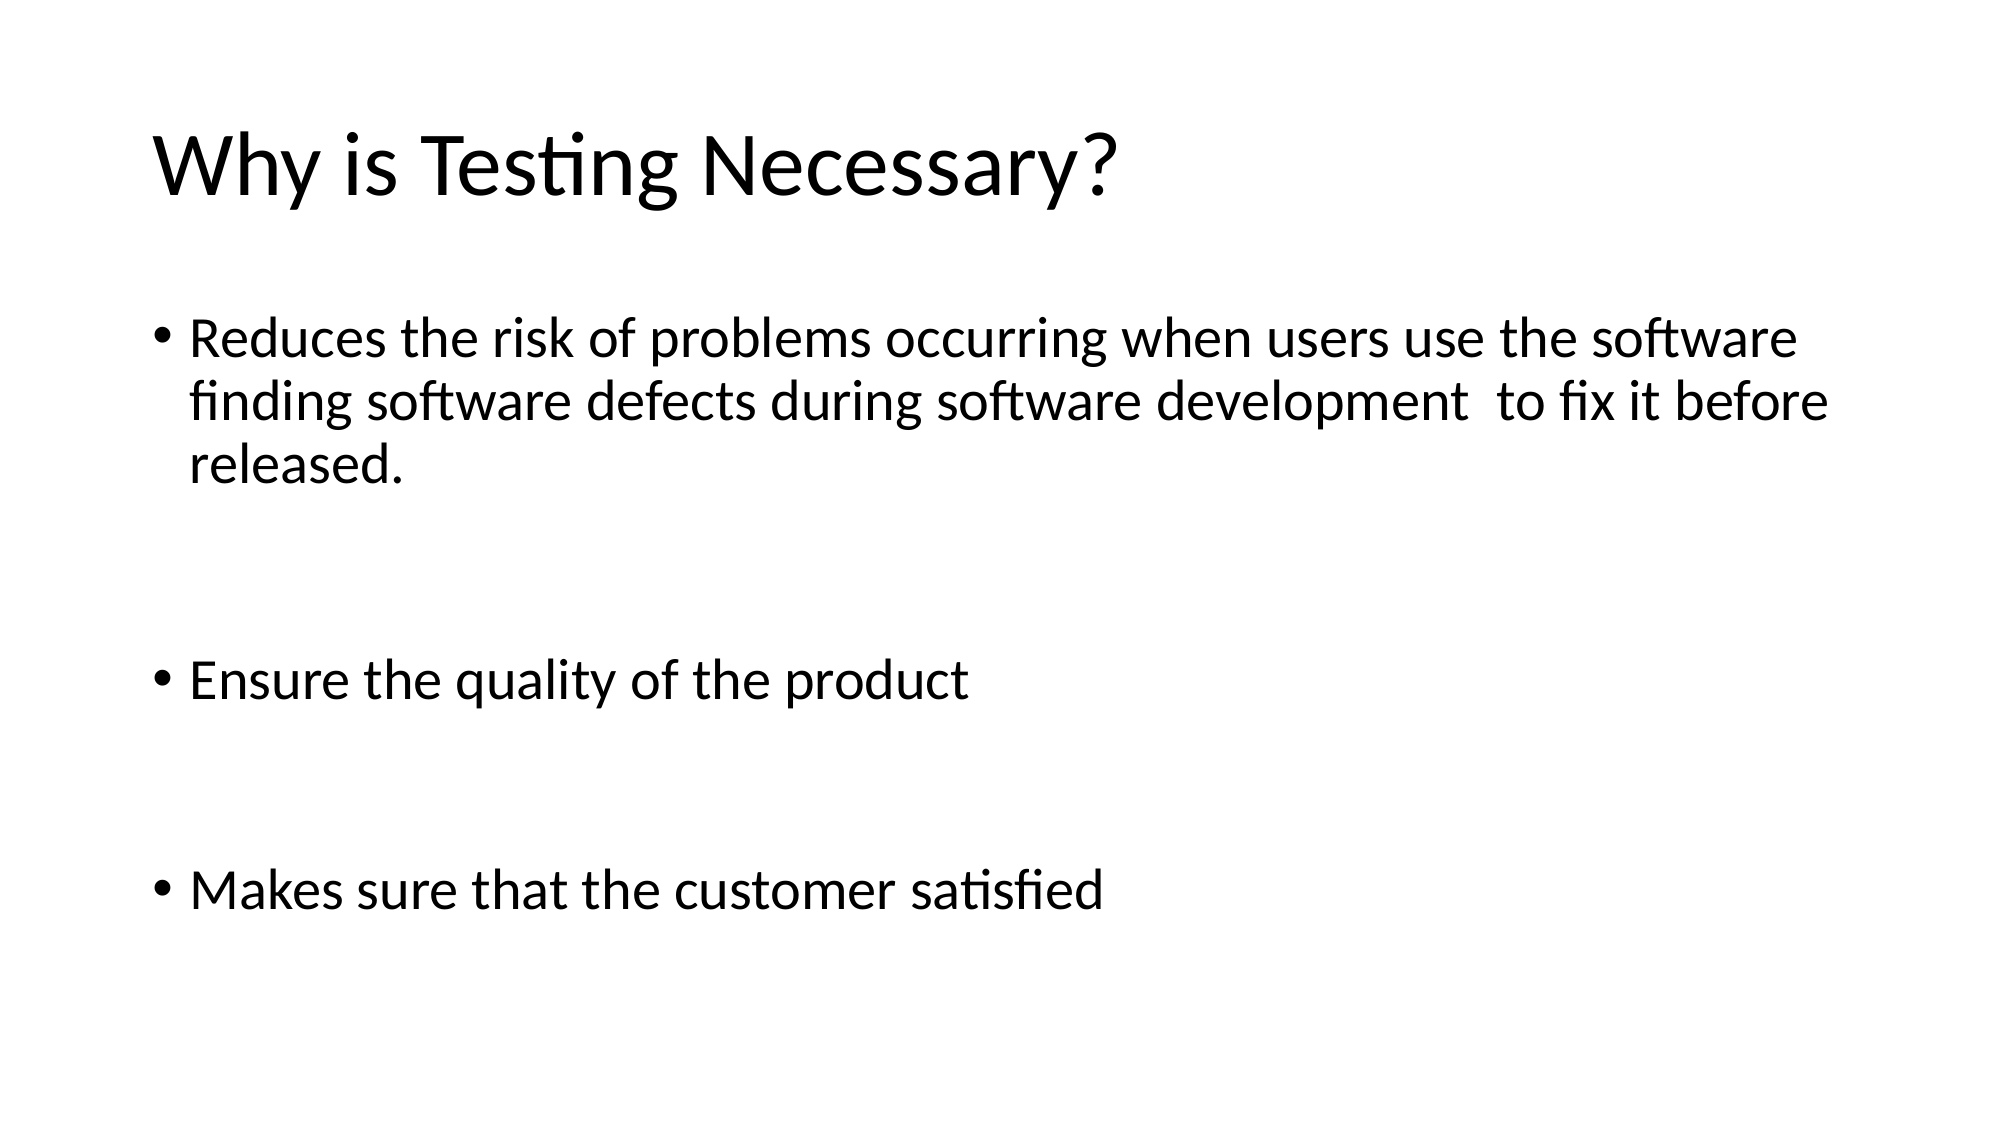

# Why is Testing Necessary?
Reduces the risk of problems occurring when users use the software
finding software defects during software development  to fix it before released.
Ensure the quality of the product
Makes sure that the customer satisfied